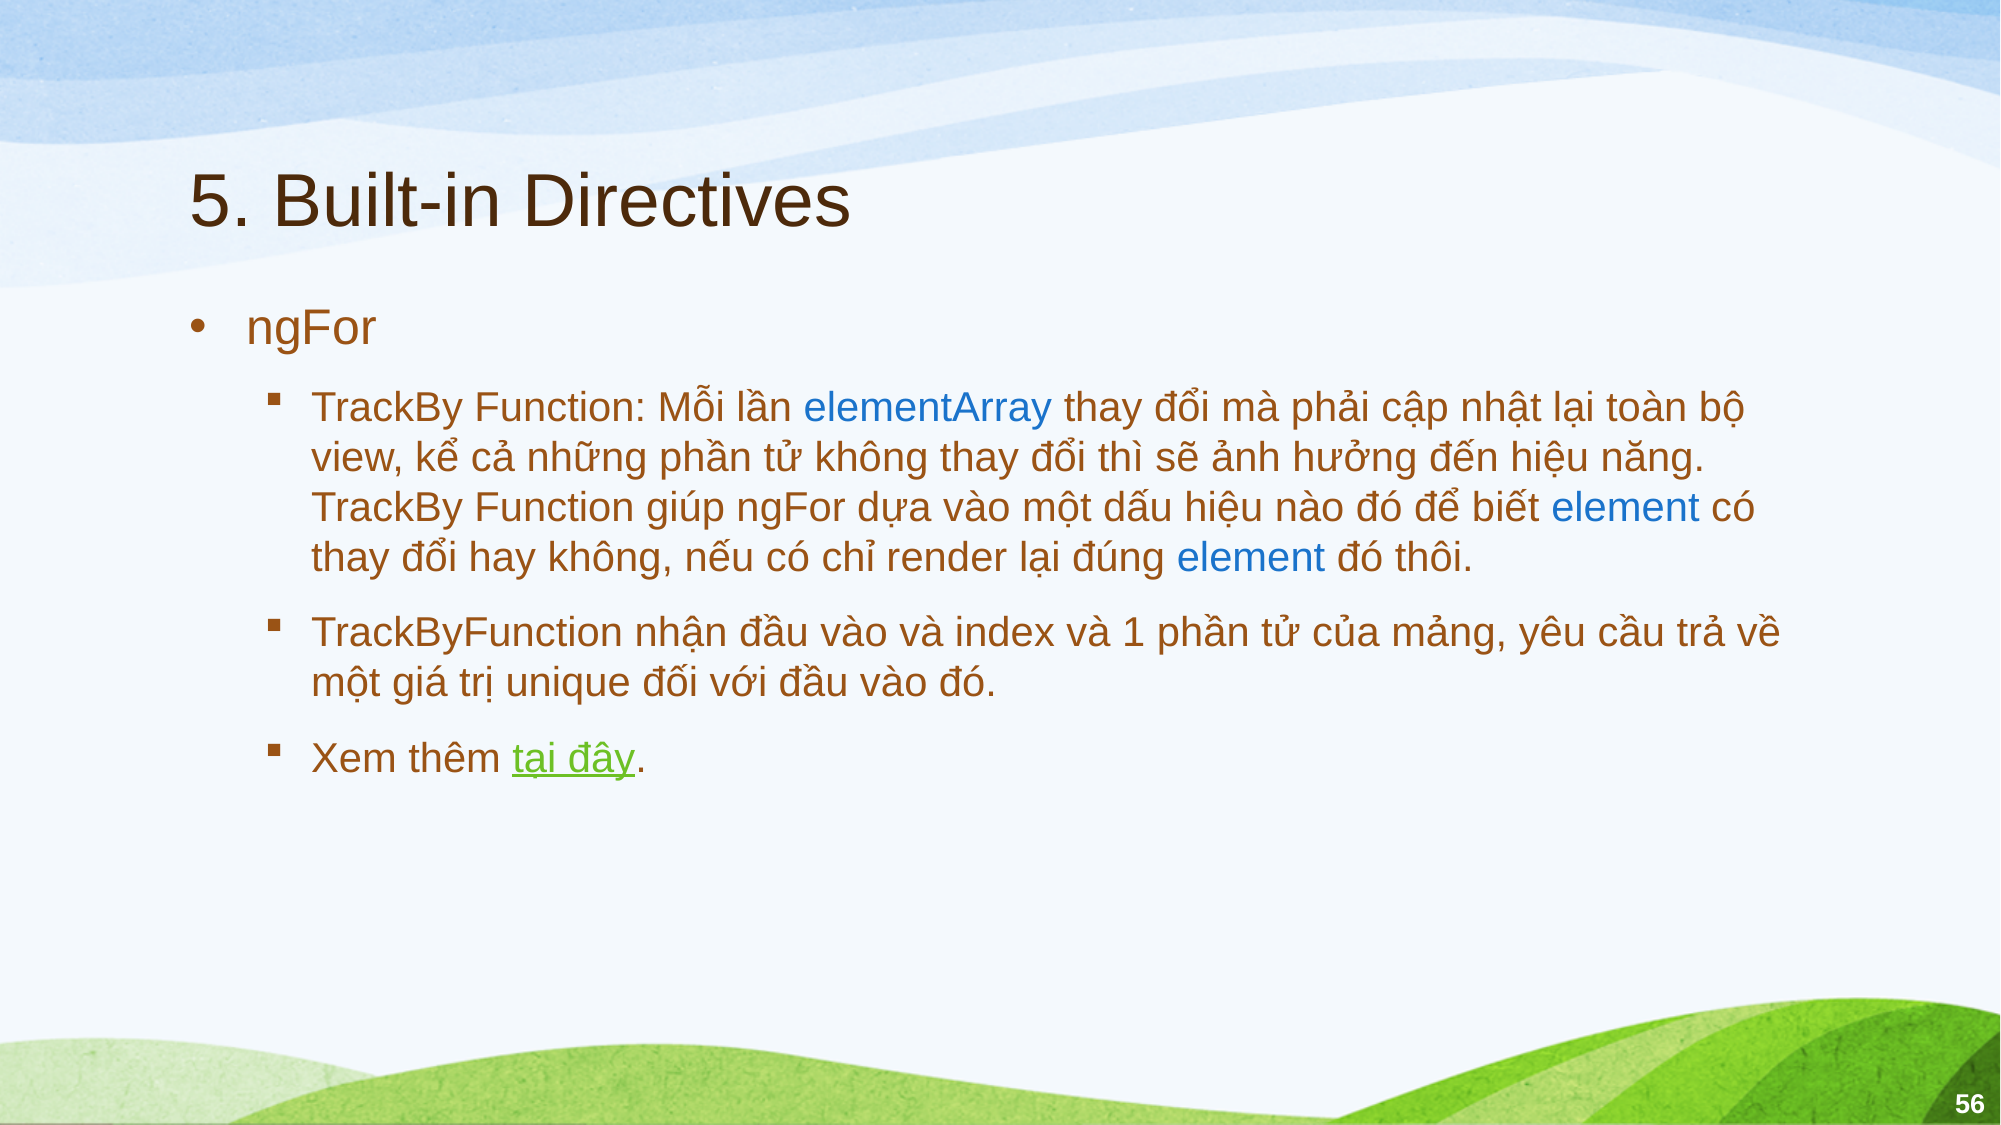

# 5. Built-in Directives
ngFor
TrackBy Function: Mỗi lần elementArray thay đổi mà phải cập nhật lại toàn bộ view, kể cả những phần tử không thay đổi thì sẽ ảnh hưởng đến hiệu năng.
TrackBy Function giúp ngFor dựa vào một dấu hiệu nào đó để biết element có thay đổi hay không, nếu có chỉ render lại đúng element đó thôi.
TrackByFunction nhận đầu vào và index và 1 phần tử của mảng, yêu cầu trả về một giá trị unique đối với đầu vào đó.
Xem thêm tại đây.

56